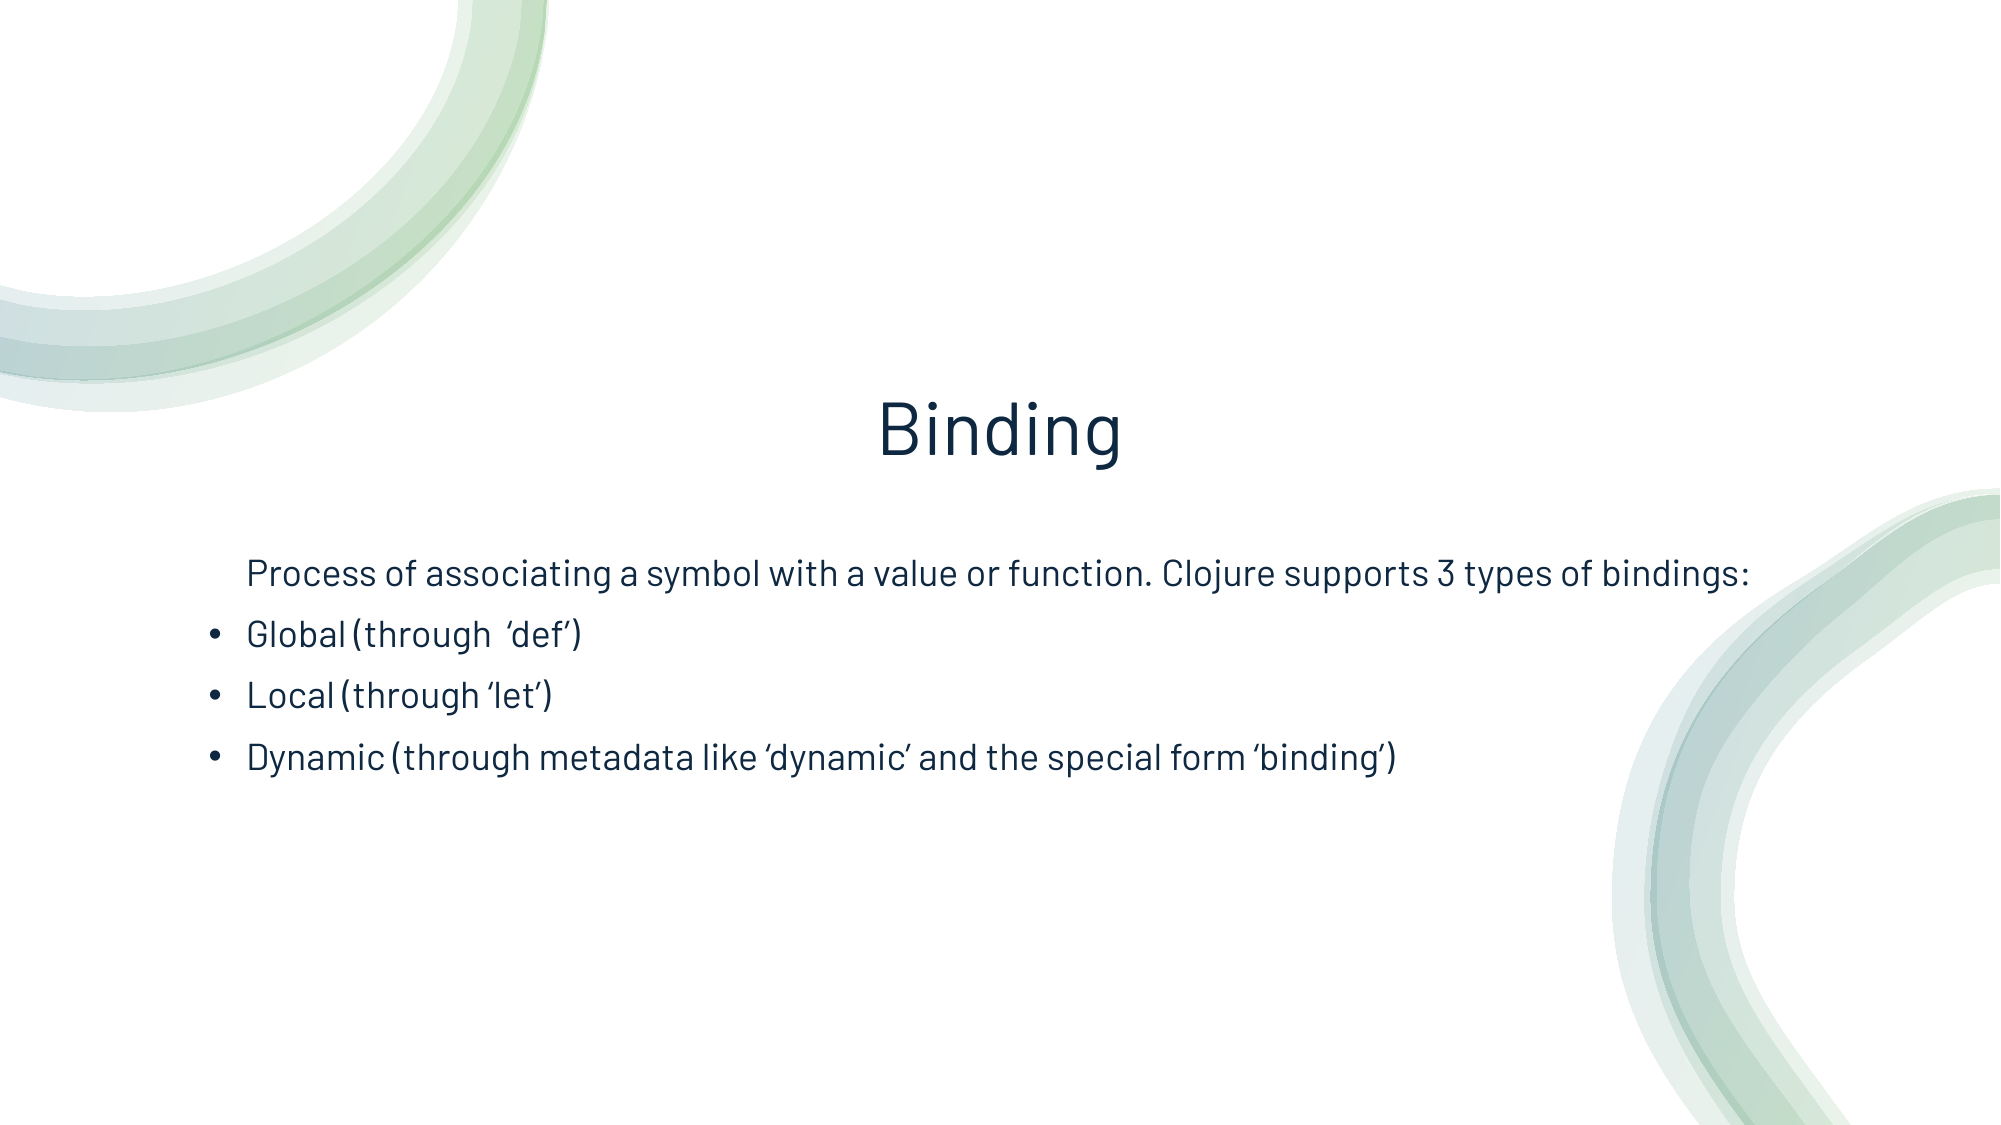

# Binding
Process of associating a symbol with a value or function. Clojure supports 3 types of bindings:
Global (through  ‘def’)
Local (through ‘let’)
Dynamic (through metadata like ‘dynamic’ and the special form ‘binding’)